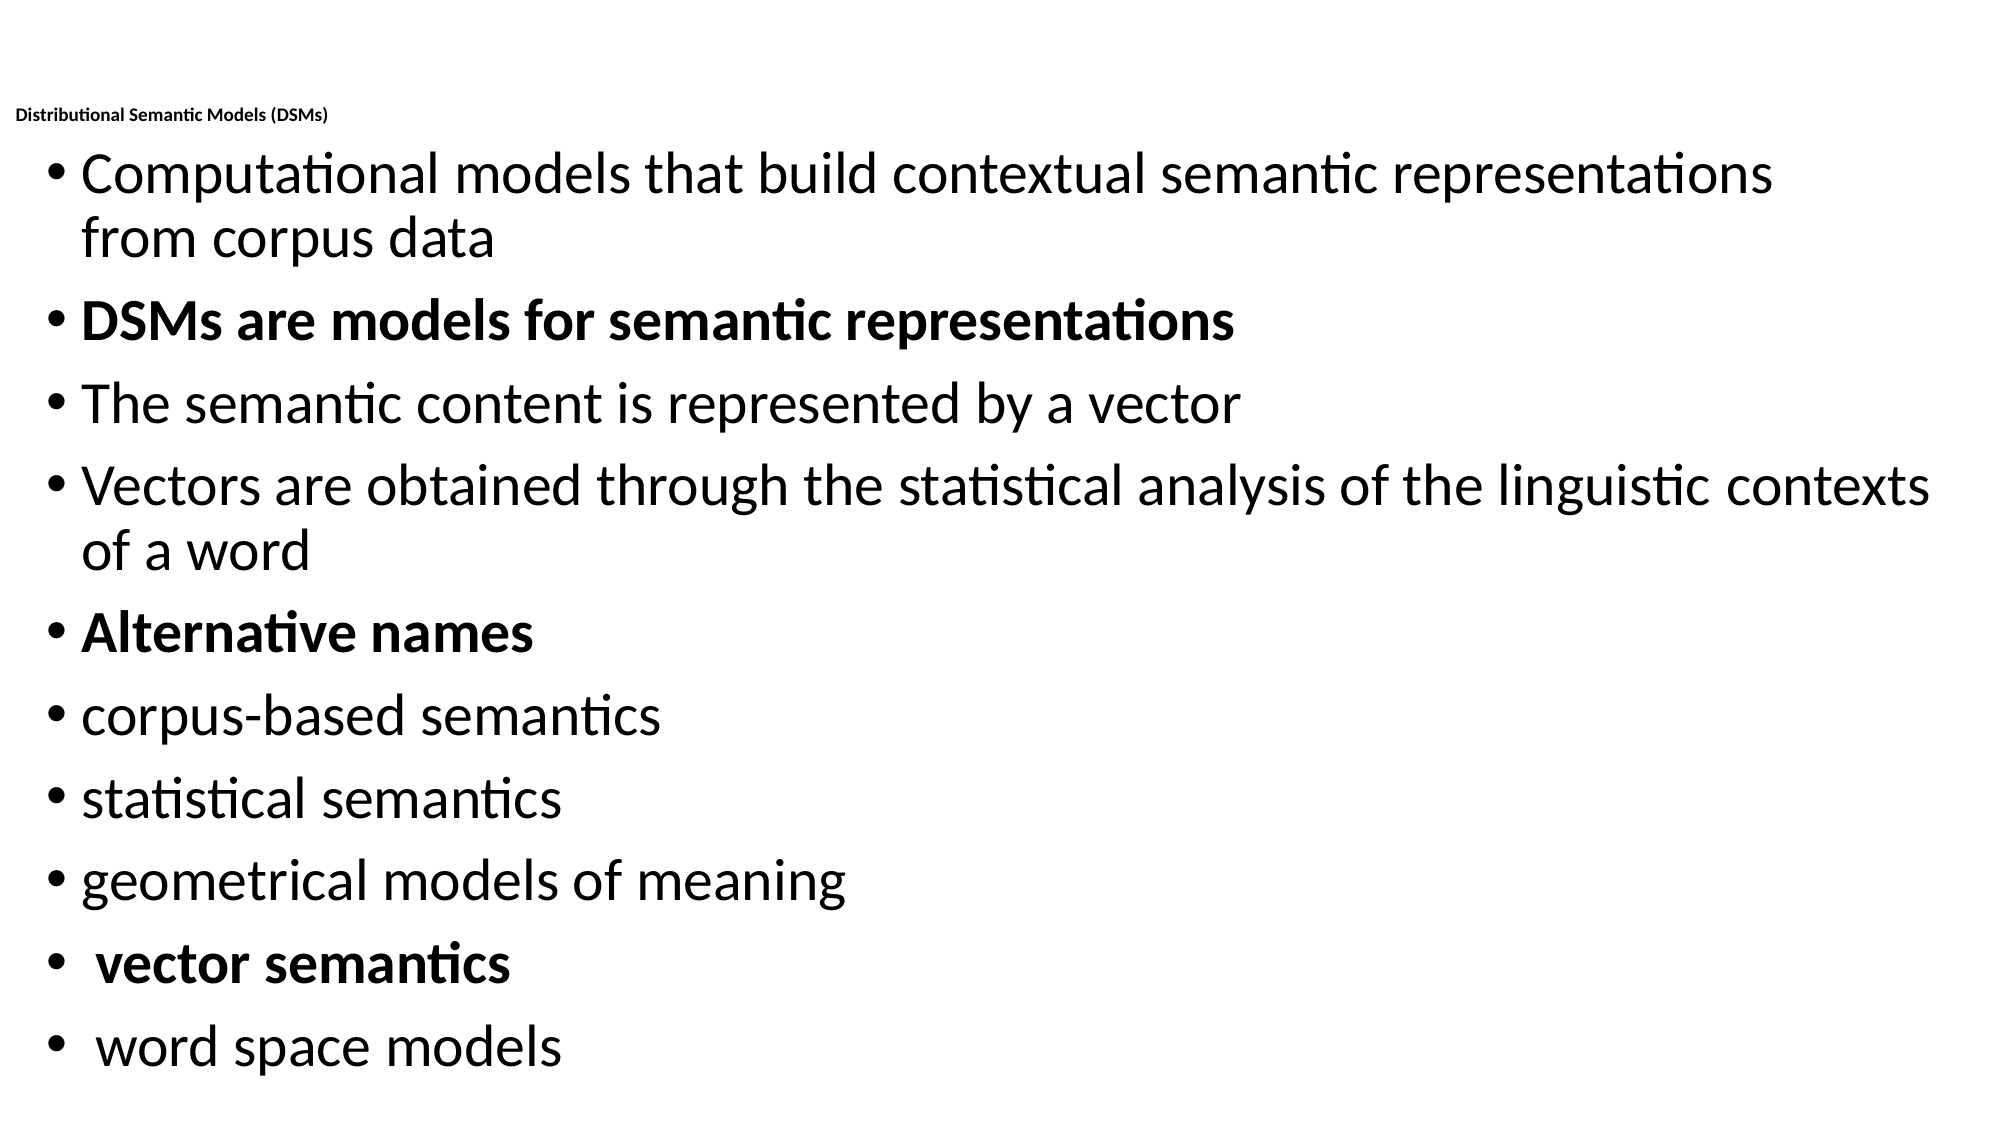

# Distributional Semantic Models (DSMs)

Computational models that build contextual semantic representations from corpus data
DSMs are models for semantic representations
The semantic content is represented by a vector
Vectors are obtained through the statistical analysis of the linguistic contexts of a word
Alternative names
corpus-based semantics
statistical semantics
geometrical models of meaning
 vector semantics
 word space models